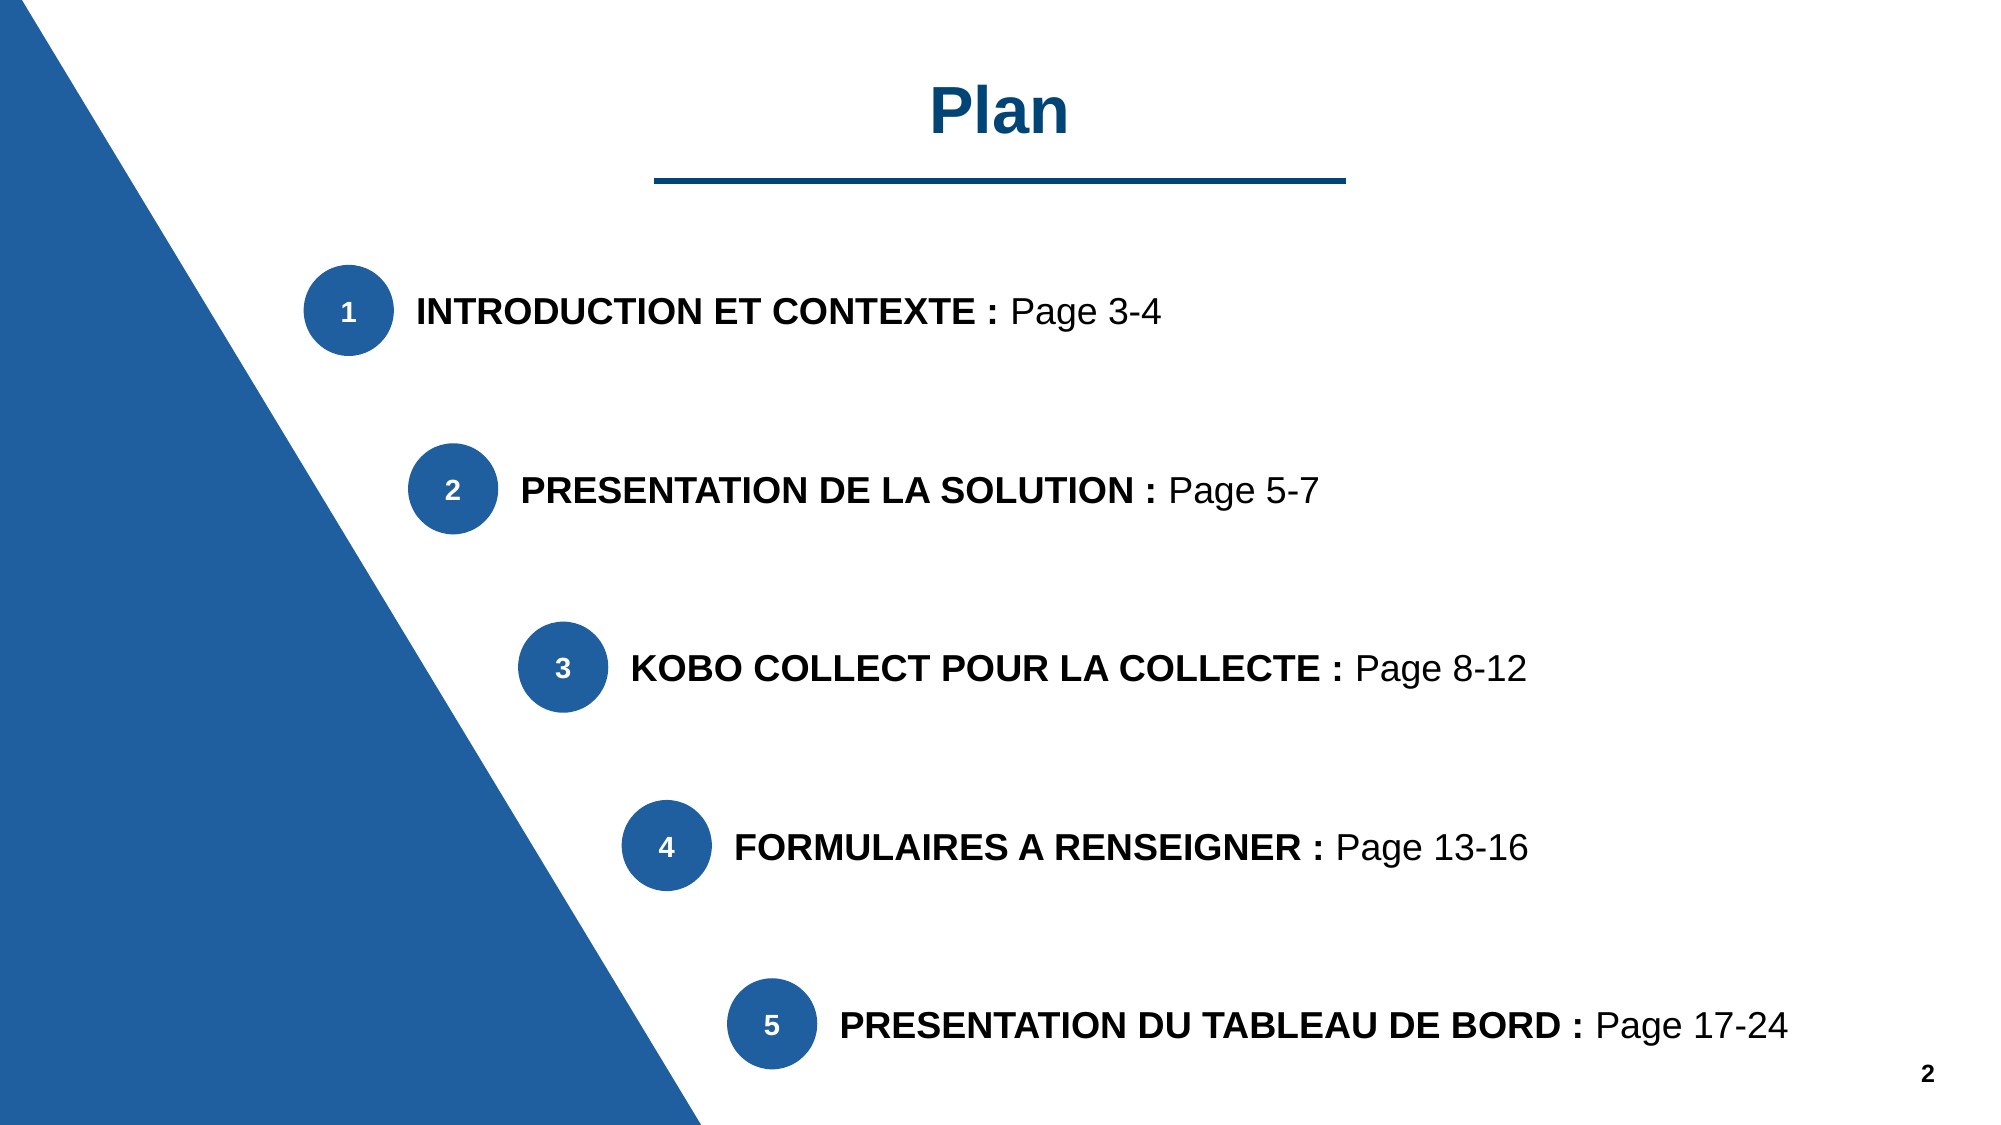

# Plan
1
INTRODUCTION ET CONTEXTE : Page 3-4
2
PRESENTATION DE LA SOLUTION : Page 5-7
3
KOBO COLLECT POUR LA COLLECTE : Page 8-12
4
FORMULAIRES A RENSEIGNER : Page 13-16
5
PRESENTATION DU TABLEAU DE BORD : Page 17-24
2